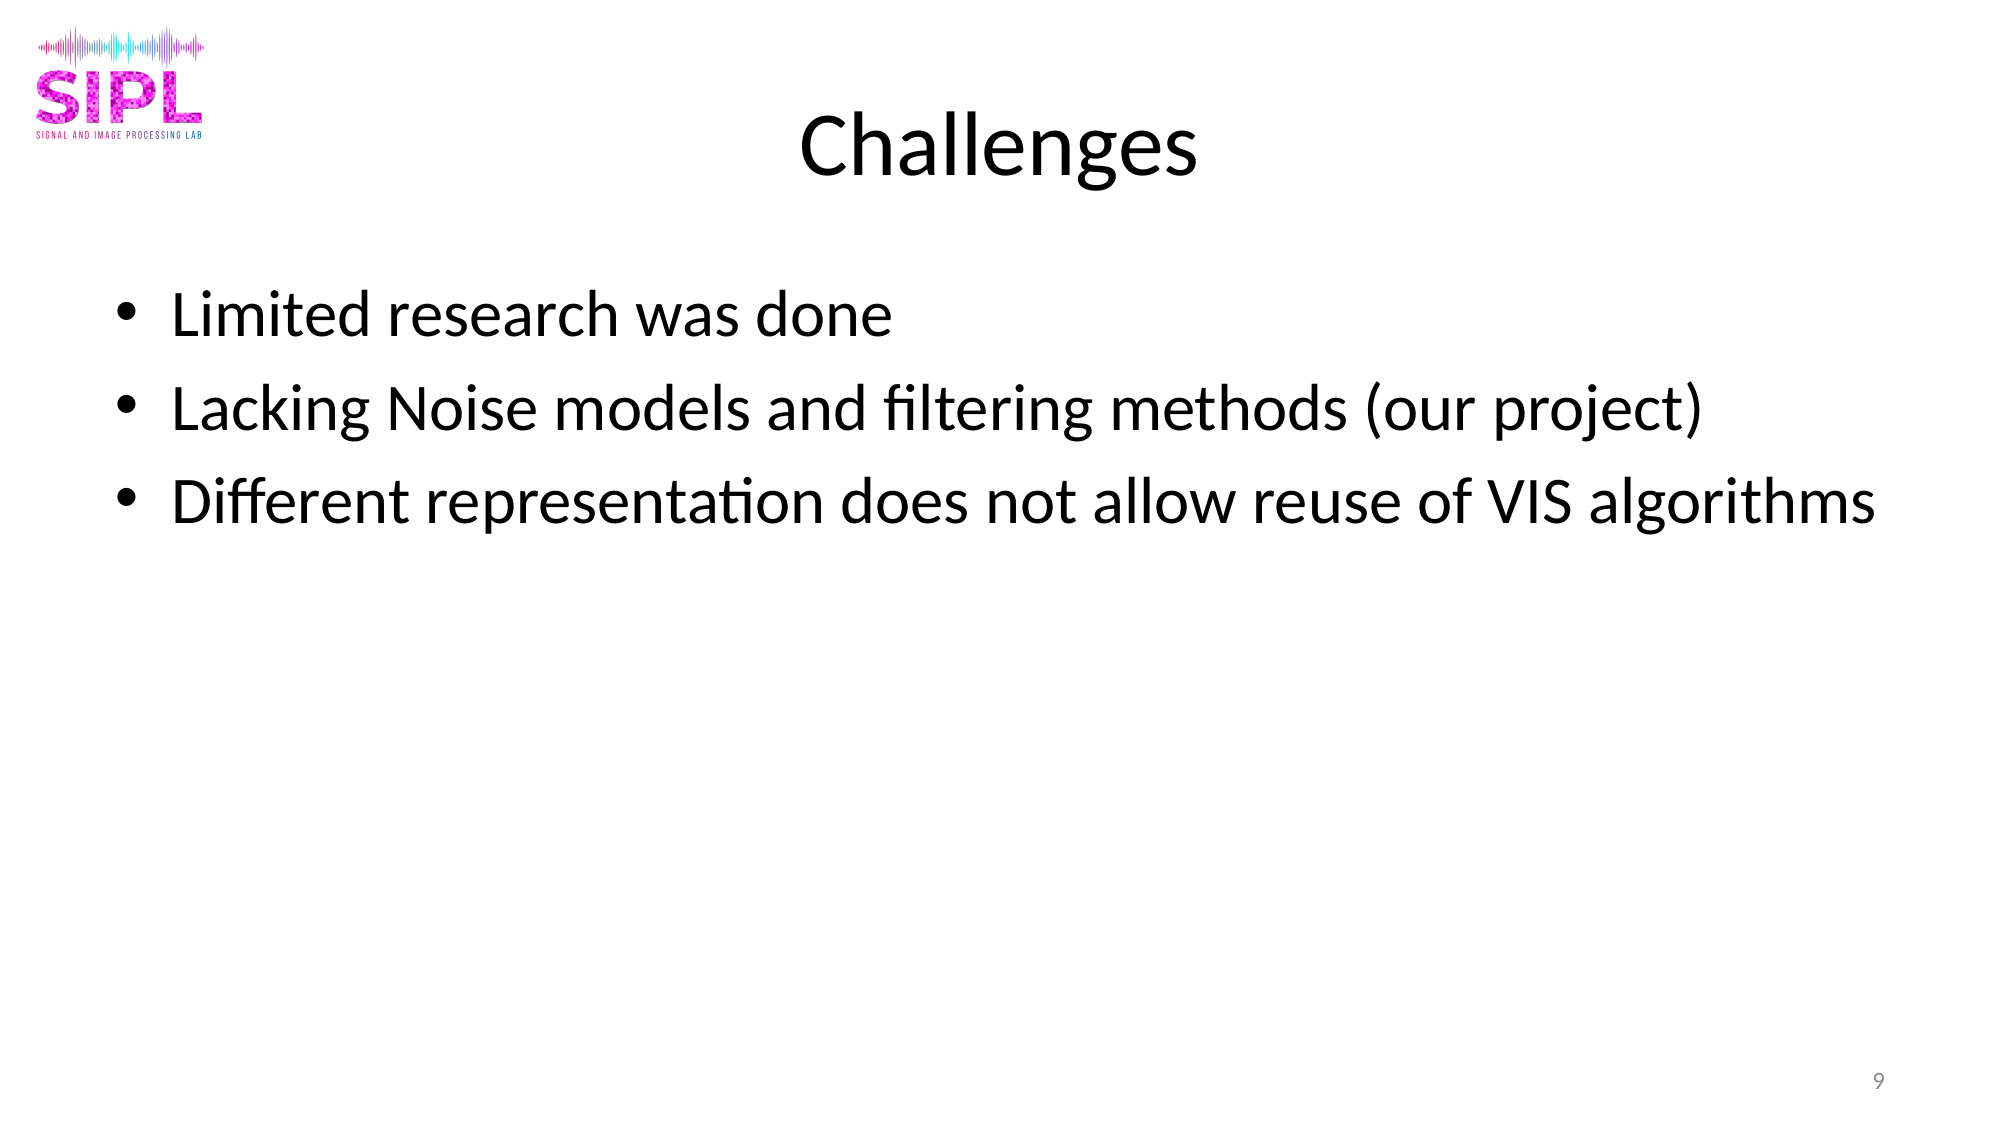

# Challenges
Limited research was done
Lacking Noise models and filtering methods (our project)
Different representation does not allow reuse of VIS algorithms

9